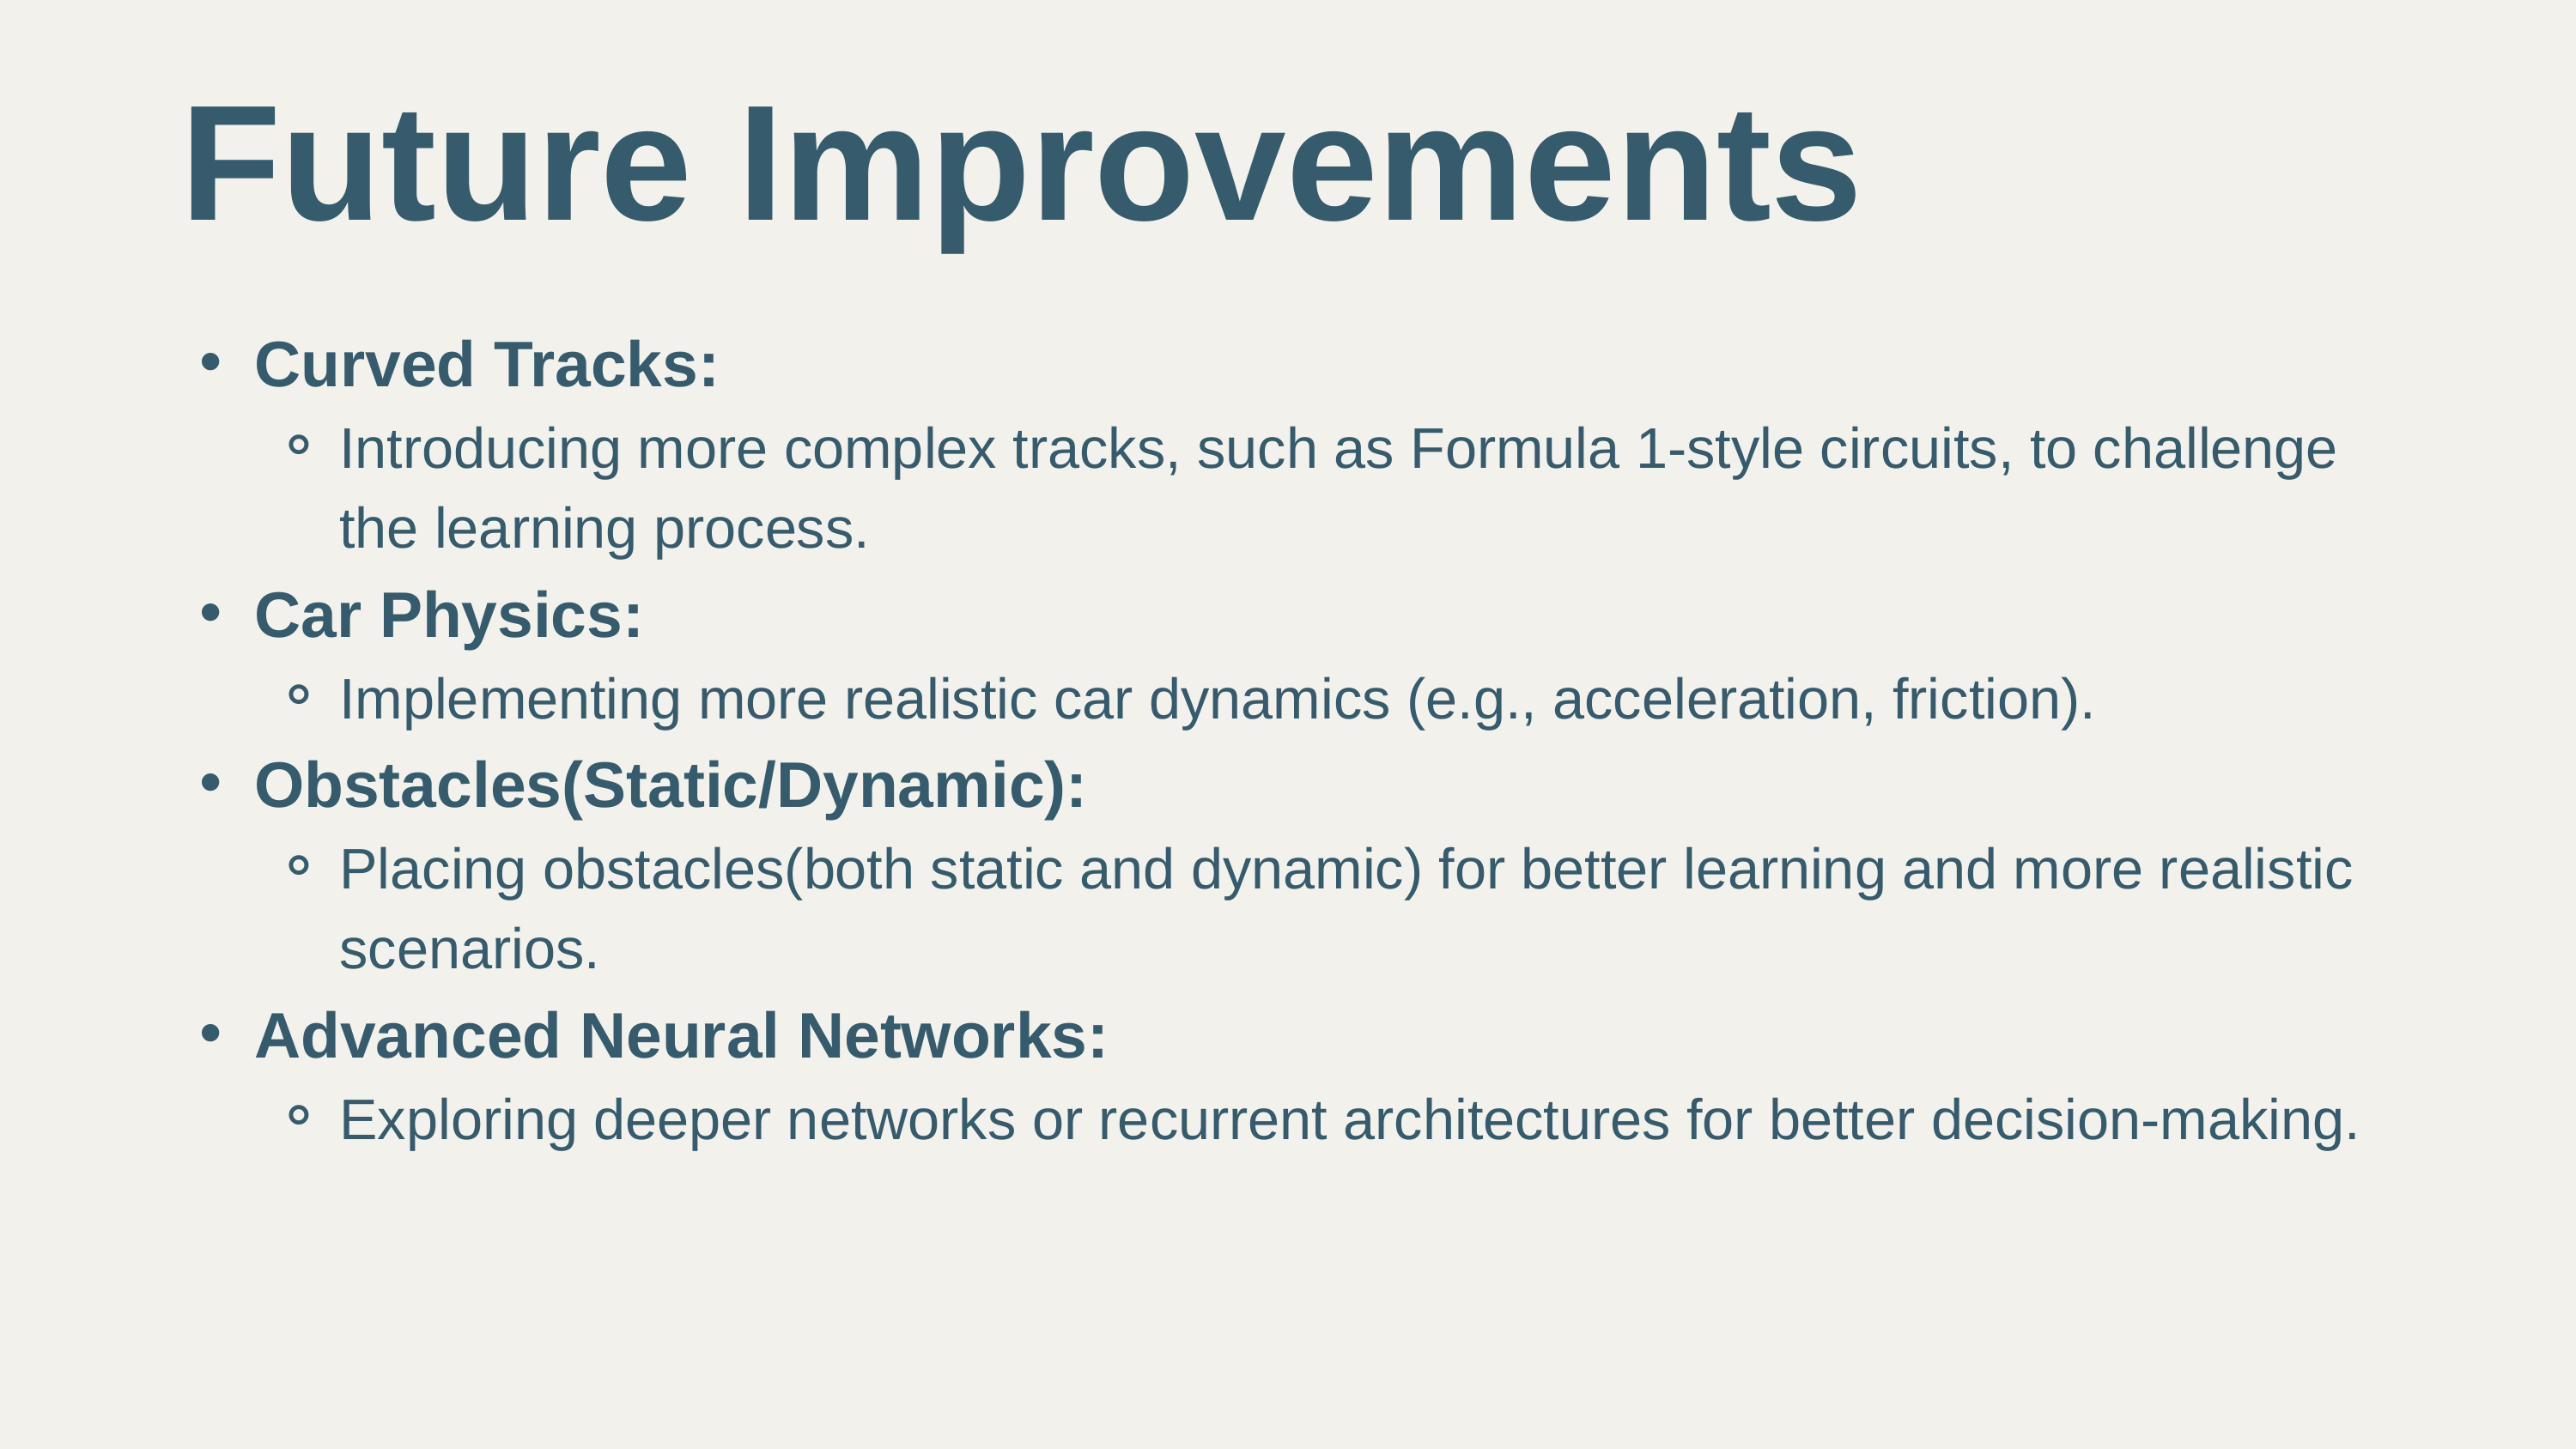

Future Improvements
Curved Tracks:
Introducing more complex tracks, such as Formula 1-style circuits, to challenge the learning process.
Car Physics:
Implementing more realistic car dynamics (e.g., acceleration, friction).
Obstacles(Static/Dynamic):
Placing obstacles(both static and dynamic) for better learning and more realistic scenarios.
Advanced Neural Networks:
Exploring deeper networks or recurrent architectures for better decision-making.